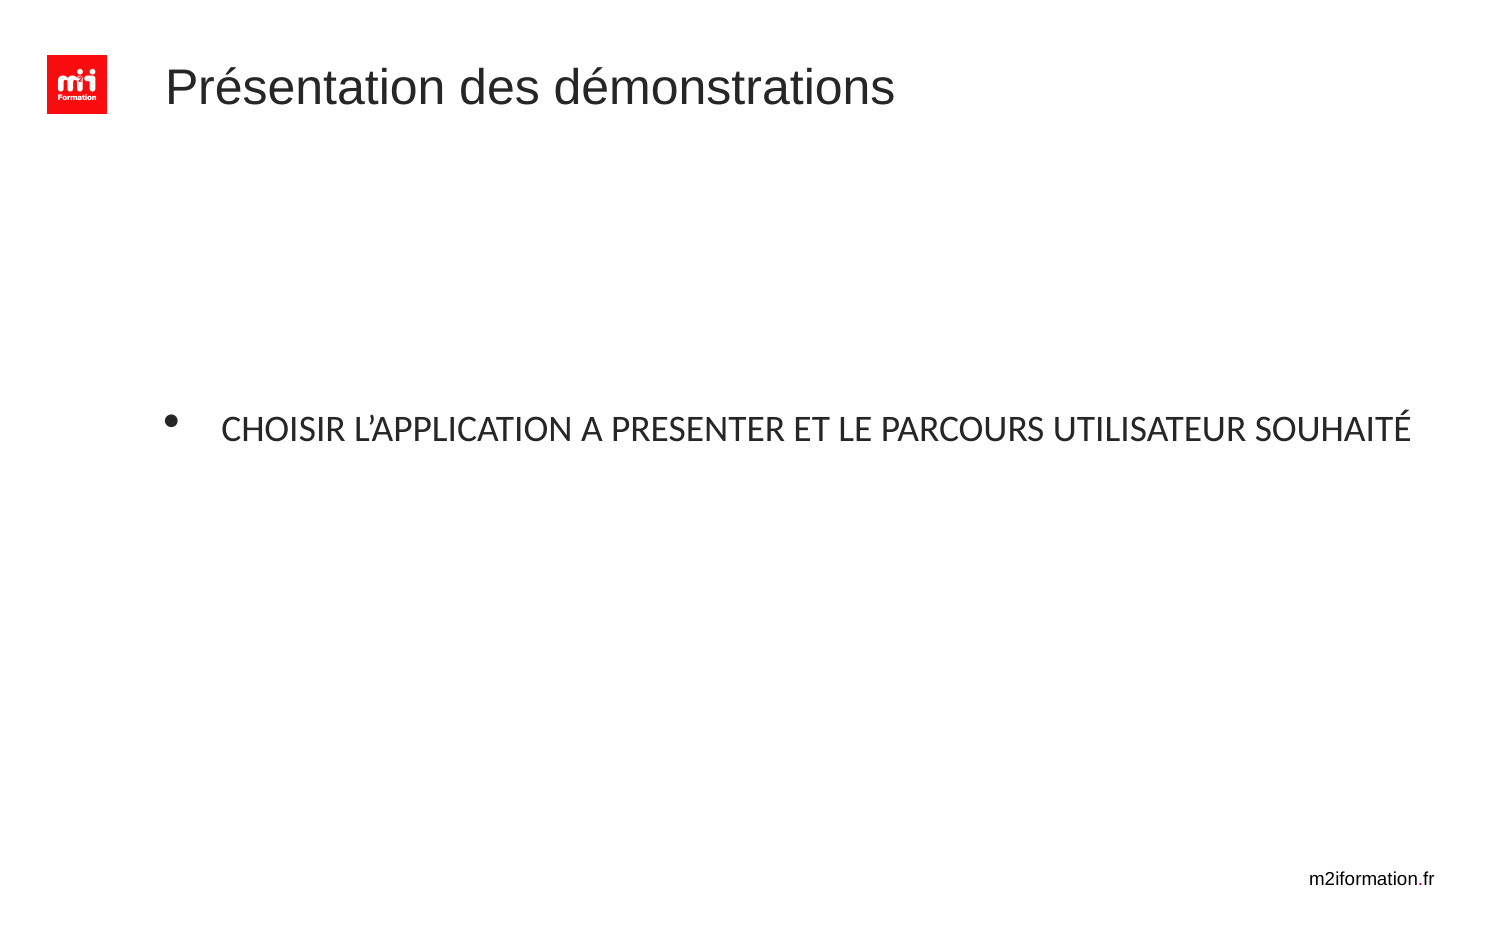

# Présentation des démonstrations
CHOISIR L’APPLICATION A PRESENTER ET LE PARCOURS UTILISATEUR SOUHAITÉ